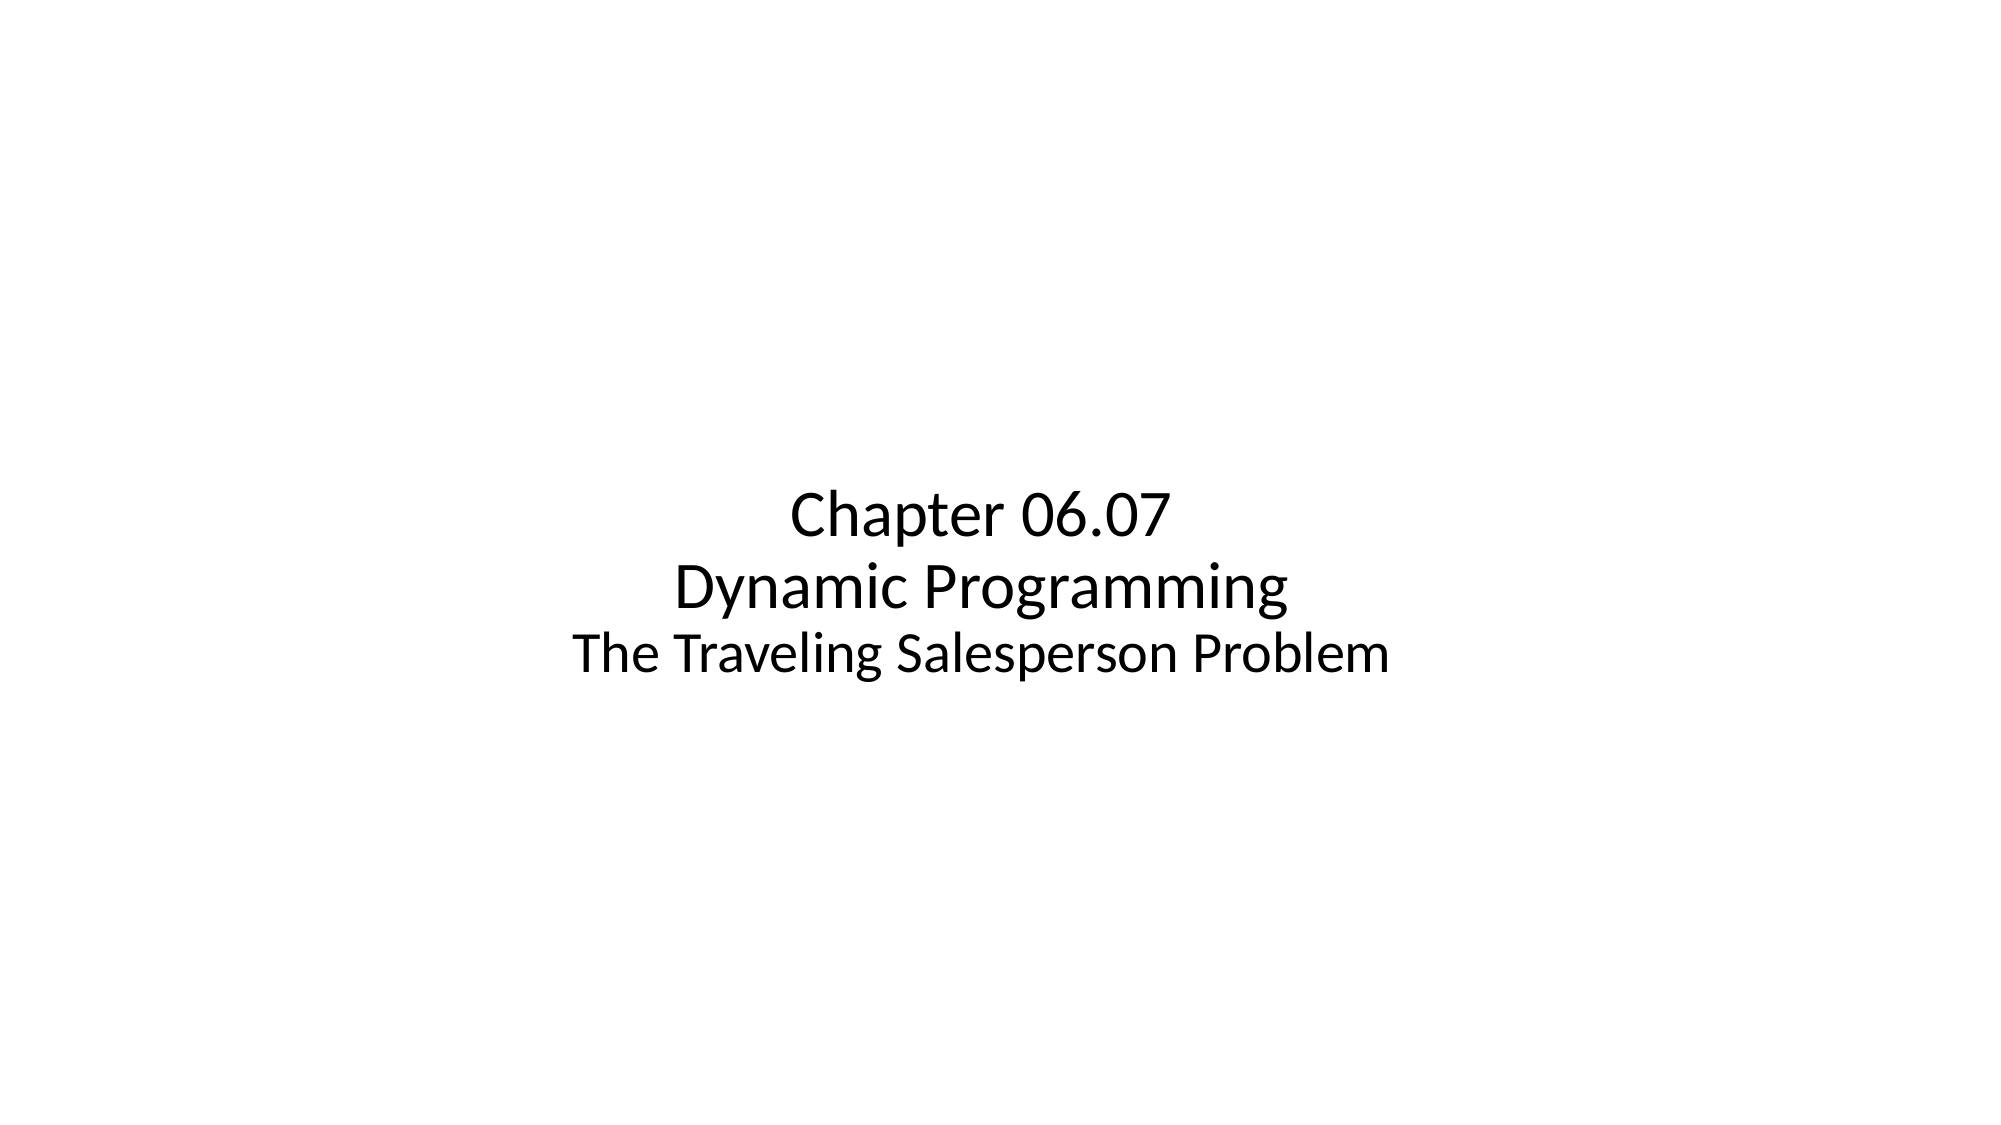

# Chapter 06.07 Dynamic Programming The Traveling Salesperson Problem